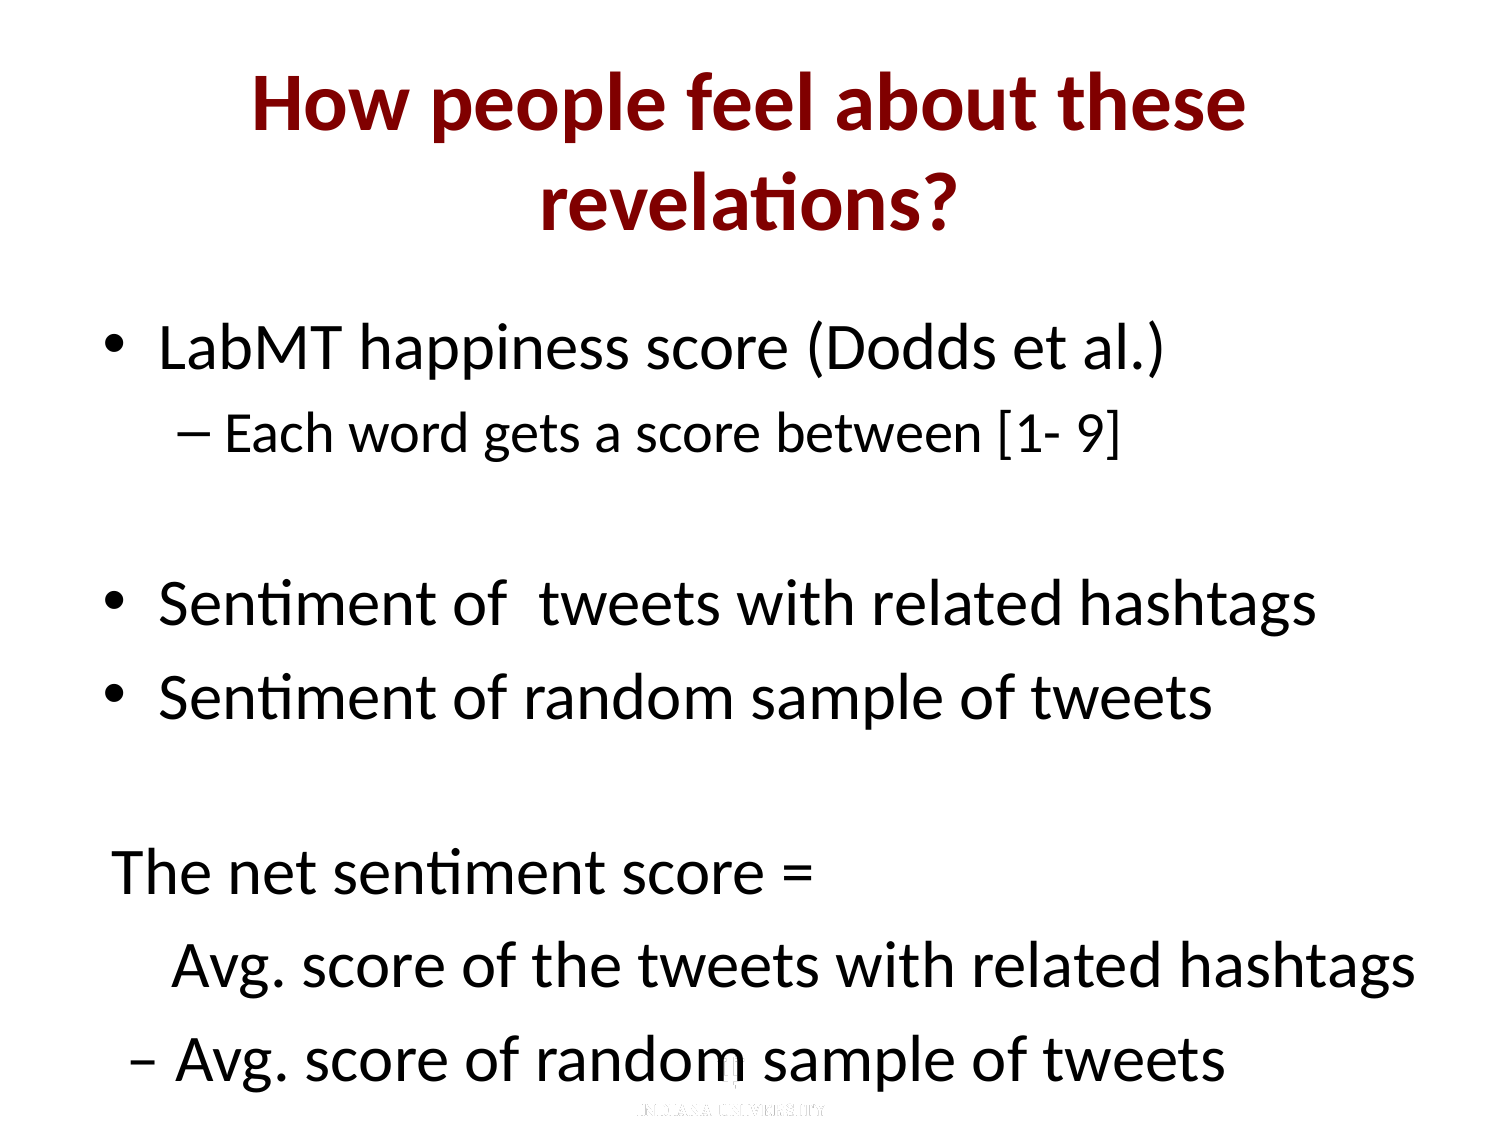

# How people feel about these revelations?
LabMT happiness score (Dodds et al.)
Each word gets a score between [1- 9]

Sentiment of  tweets with related hashtags
Sentiment of random sample of tweets

The net sentiment score =
    Avg. score of the tweets with related hashtags
 – Avg. score of random sample of tweets

9